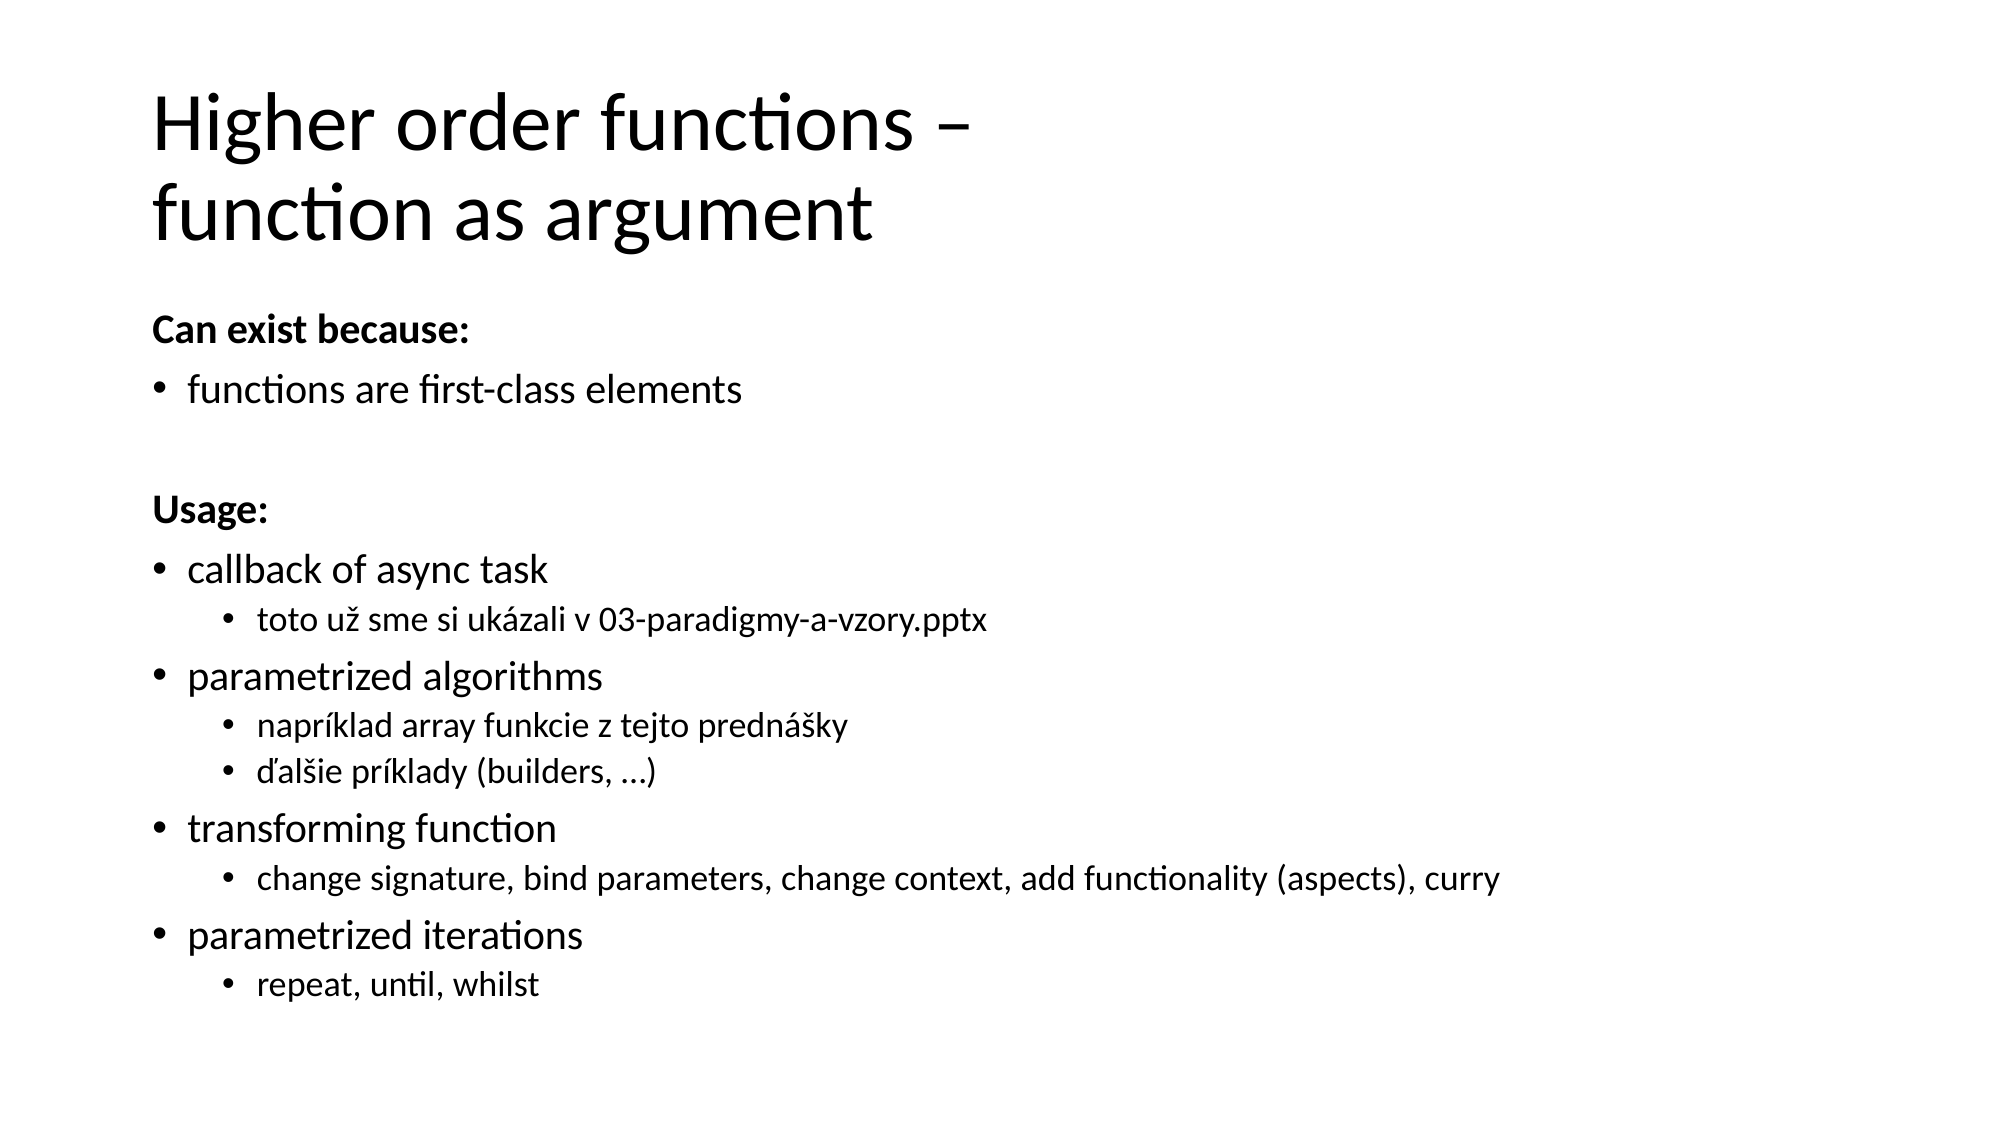

# Higher order functions – function as argument
Can exist because:
functions are first-class elements

Usage:
callback of async task
toto už sme si ukázali v 03-paradigmy-a-vzory.pptx
parametrized algorithms
napríklad array funkcie z tejto prednášky
ďalšie príklady (builders, …)
transforming function
change signature, bind parameters, change context, add functionality (aspects), curry
parametrized iterations
repeat, until, whilst